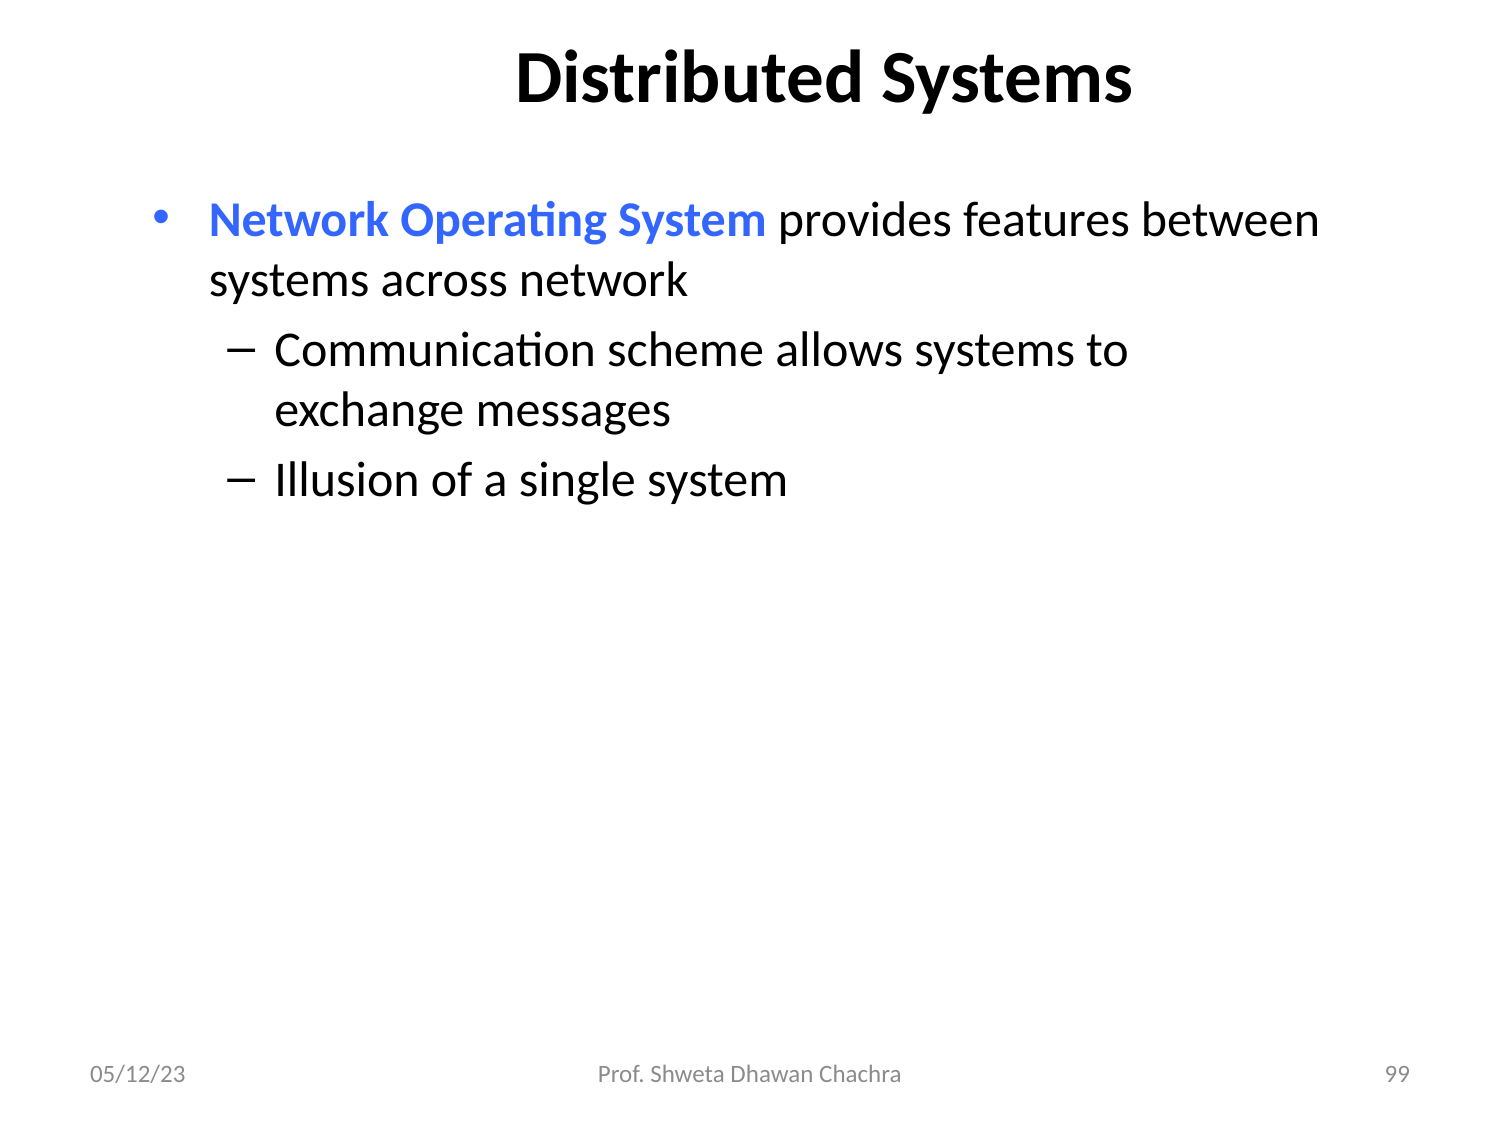

Distributed Systems
Network Operating System provides features between systems across network
Communication scheme allows systems to exchange messages
Illusion of a single system
05/12/23
Prof. Shweta Dhawan Chachra
99